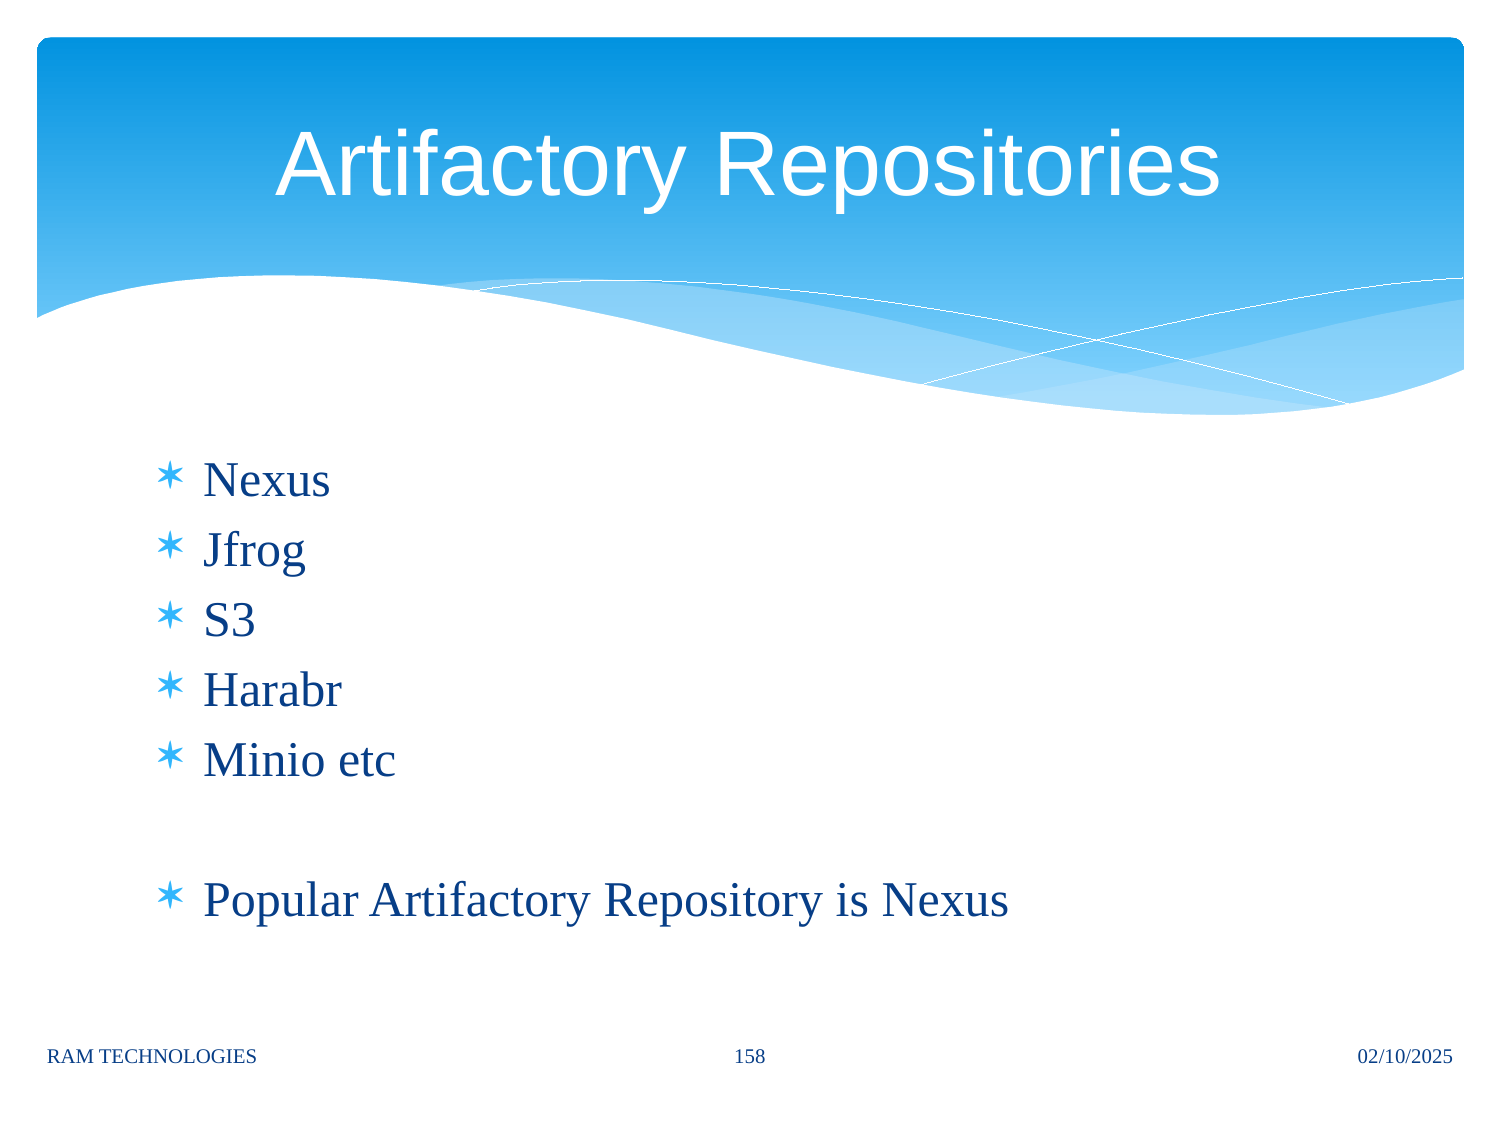

# Artifactory Repositories
Nexus
Jfrog
S3
Harabr
Minio etc

Popular Artifactory Repository is Nexus
158
RAM TECHNOLOGIES
02/10/2025